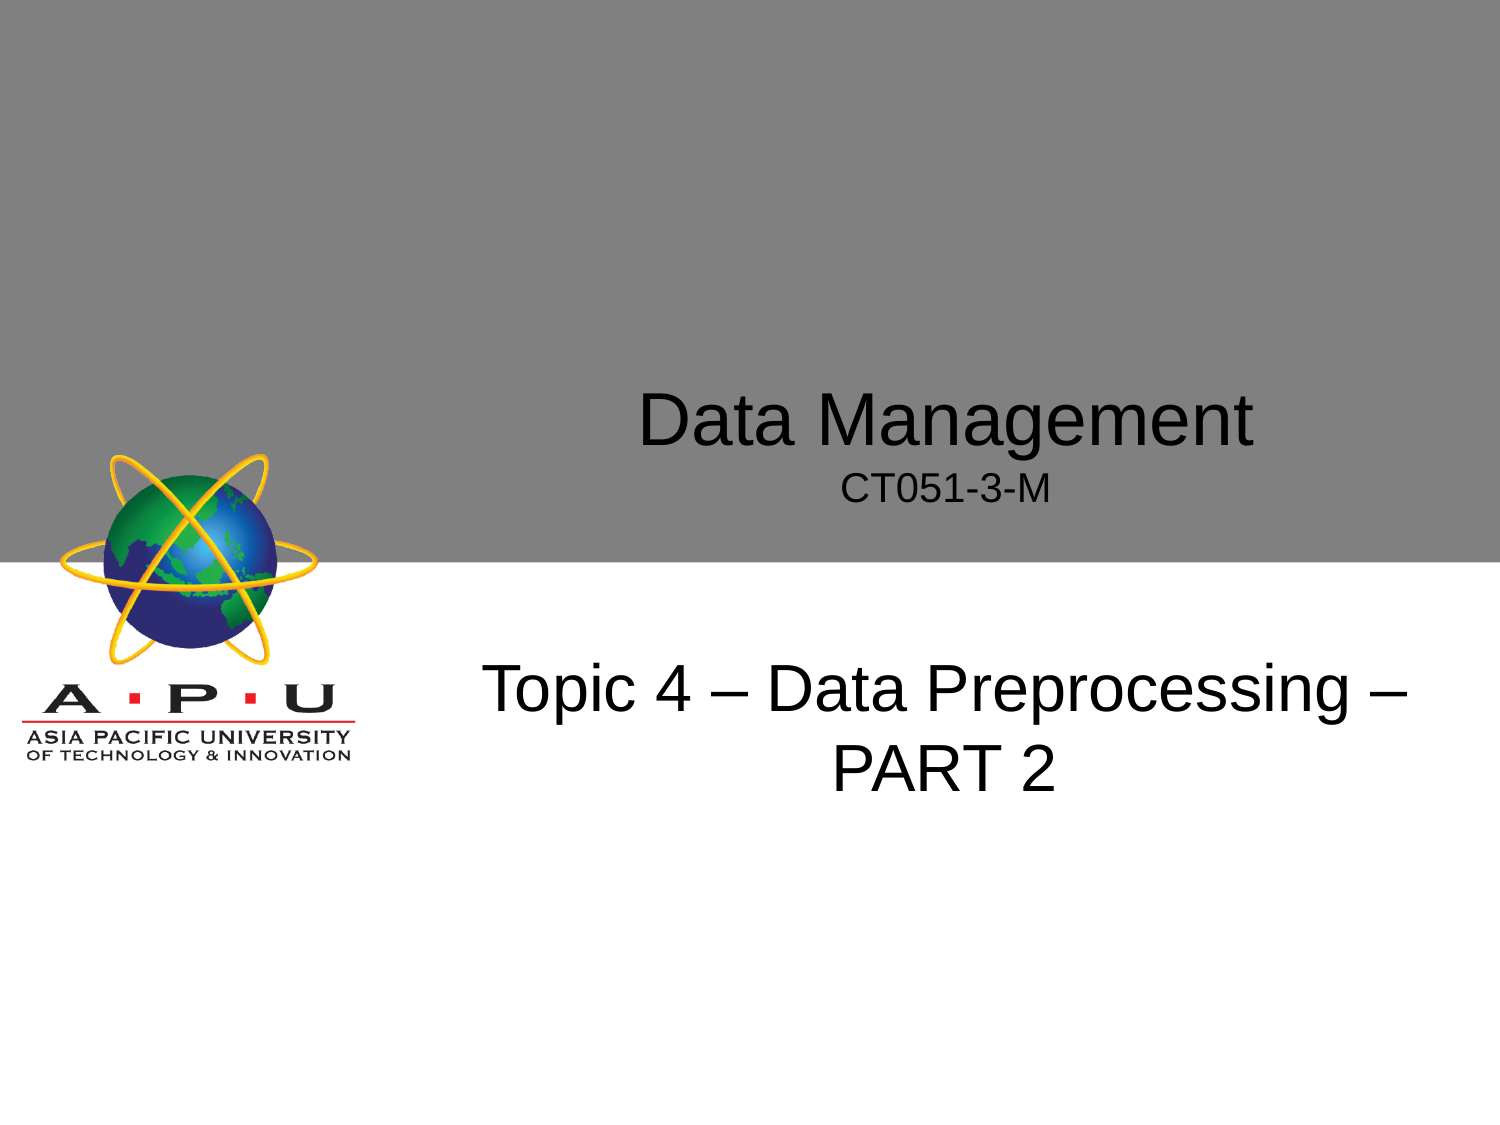

# Data Management CT051-3-M
Topic 4 – Data Preprocessing – PART 2